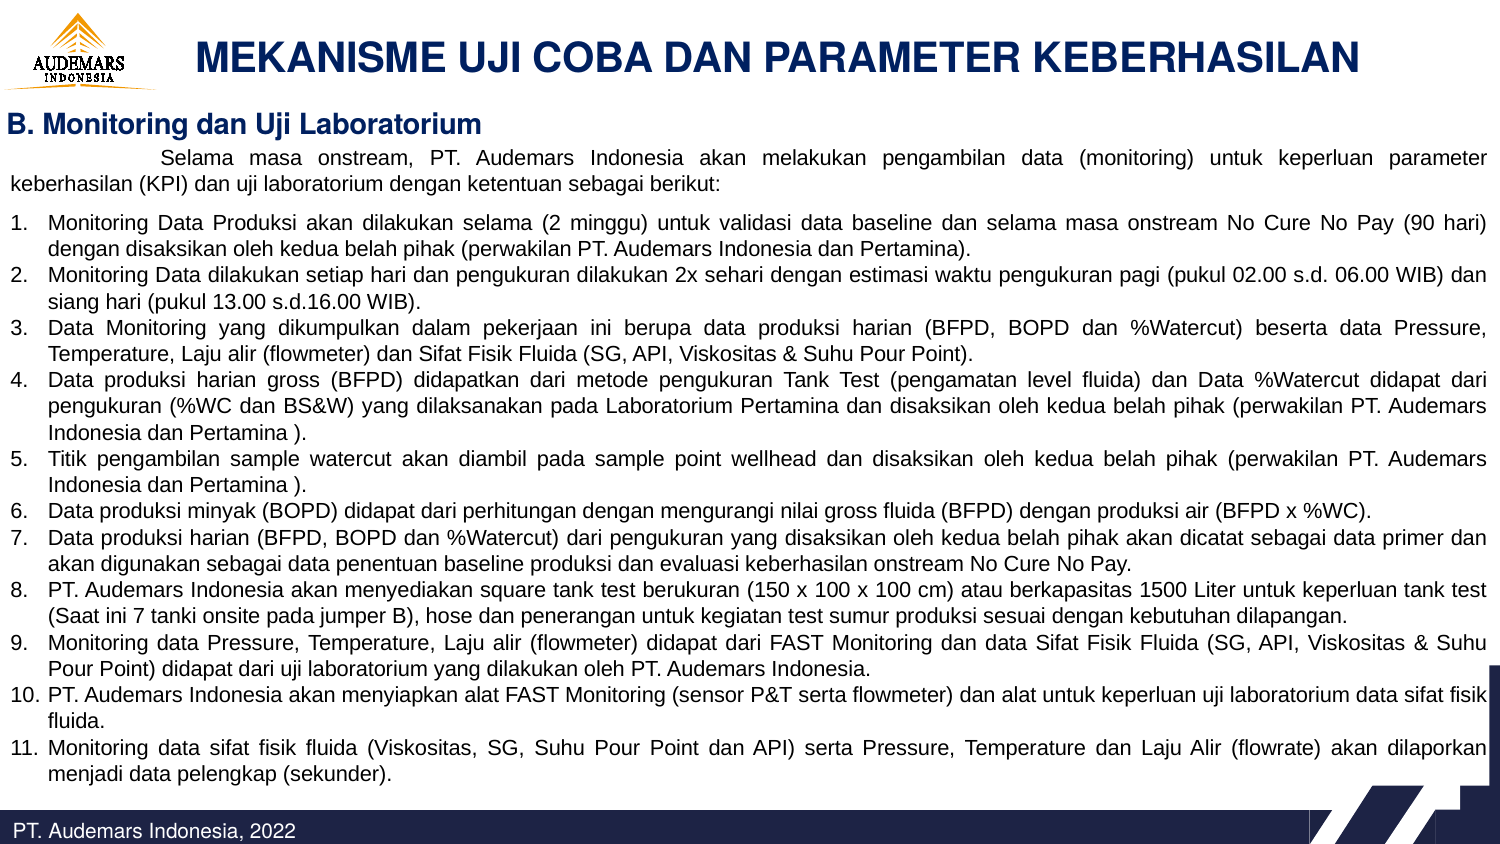

MEKANISME UJI COBA DAN PARAMETER KEBERHASILAN
B. Monitoring dan Uji Laboratorium
	Selama masa onstream, PT. Audemars Indonesia akan melakukan pengambilan data (monitoring) untuk keperluan parameter keberhasilan (KPI) dan uji laboratorium dengan ketentuan sebagai berikut:
Monitoring Data Produksi akan dilakukan selama (2 minggu) untuk validasi data baseline dan selama masa onstream No Cure No Pay (90 hari) dengan disaksikan oleh kedua belah pihak (perwakilan PT. Audemars Indonesia dan Pertamina).
Monitoring Data dilakukan setiap hari dan pengukuran dilakukan 2x sehari dengan estimasi waktu pengukuran pagi (pukul 02.00 s.d. 06.00 WIB) dan siang hari (pukul 13.00 s.d.16.00 WIB).
Data Monitoring yang dikumpulkan dalam pekerjaan ini berupa data produksi harian (BFPD, BOPD dan %Watercut) beserta data Pressure, Temperature, Laju alir (flowmeter) dan Sifat Fisik Fluida (SG, API, Viskositas & Suhu Pour Point).
Data produksi harian gross (BFPD) didapatkan dari metode pengukuran Tank Test (pengamatan level fluida) dan Data %Watercut didapat dari pengukuran (%WC dan BS&W) yang dilaksanakan pada Laboratorium Pertamina dan disaksikan oleh kedua belah pihak (perwakilan PT. Audemars Indonesia dan Pertamina ).
Titik pengambilan sample watercut akan diambil pada sample point wellhead dan disaksikan oleh kedua belah pihak (perwakilan PT. Audemars Indonesia dan Pertamina ).
Data produksi minyak (BOPD) didapat dari perhitungan dengan mengurangi nilai gross fluida (BFPD) dengan produksi air (BFPD x %WC).
Data produksi harian (BFPD, BOPD dan %Watercut) dari pengukuran yang disaksikan oleh kedua belah pihak akan dicatat sebagai data primer dan akan digunakan sebagai data penentuan baseline produksi dan evaluasi keberhasilan onstream No Cure No Pay.
PT. Audemars Indonesia akan menyediakan square tank test berukuran (150 x 100 x 100 cm) atau berkapasitas 1500 Liter untuk keperluan tank test (Saat ini 7 tanki onsite pada jumper B), hose dan penerangan untuk kegiatan test sumur produksi sesuai dengan kebutuhan dilapangan.
Monitoring data Pressure, Temperature, Laju alir (flowmeter) didapat dari FAST Monitoring dan data Sifat Fisik Fluida (SG, API, Viskositas & Suhu Pour Point) didapat dari uji laboratorium yang dilakukan oleh PT. Audemars Indonesia.
PT. Audemars Indonesia akan menyiapkan alat FAST Monitoring (sensor P&T serta flowmeter) dan alat untuk keperluan uji laboratorium data sifat fisik fluida.
Monitoring data sifat fisik fluida (Viskositas, SG, Suhu Pour Point dan API) serta Pressure, Temperature dan Laju Alir (flowrate) akan dilaporkan menjadi data pelengkap (sekunder).

PT. Audemars Indonesia, 2022